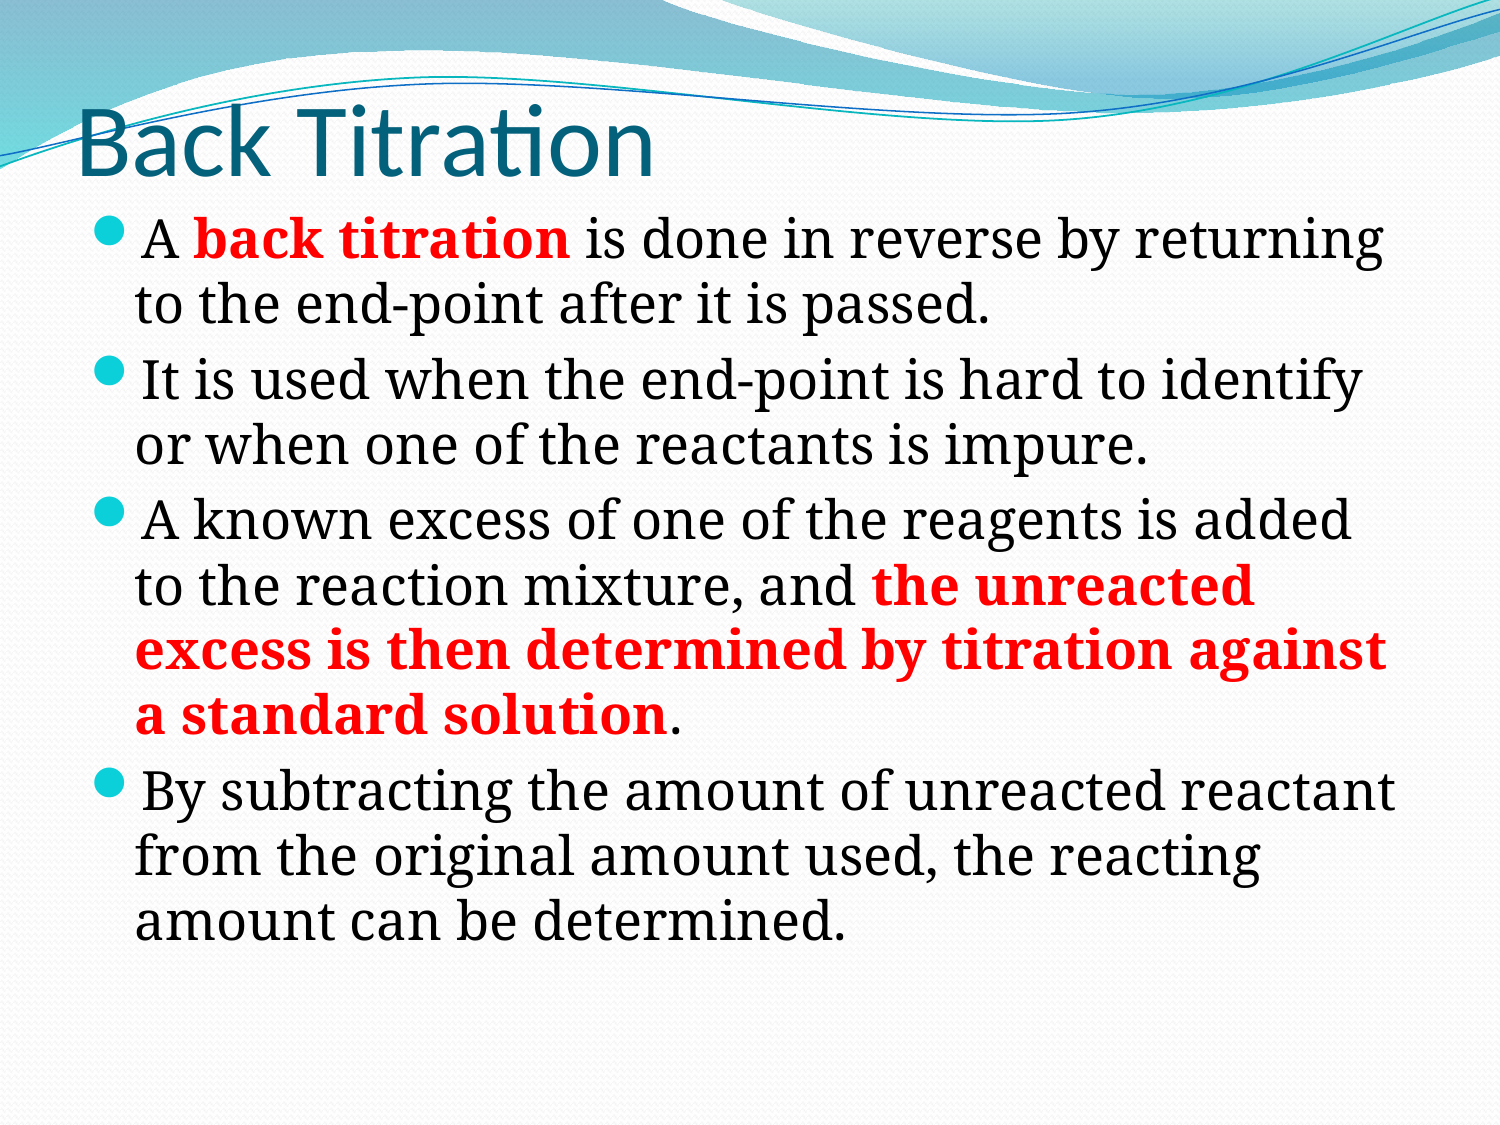

# Back Titration
A back titration is done in reverse by returning to the end-point after it is passed.
It is used when the end-point is hard to identify or when one of the reactants is impure.
A known excess of one of the reagents is added to the reaction mixture, and the unreacted excess is then determined by titration against a standard solution.
By subtracting the amount of unreacted reactant from the original amount used, the reacting amount can be determined.